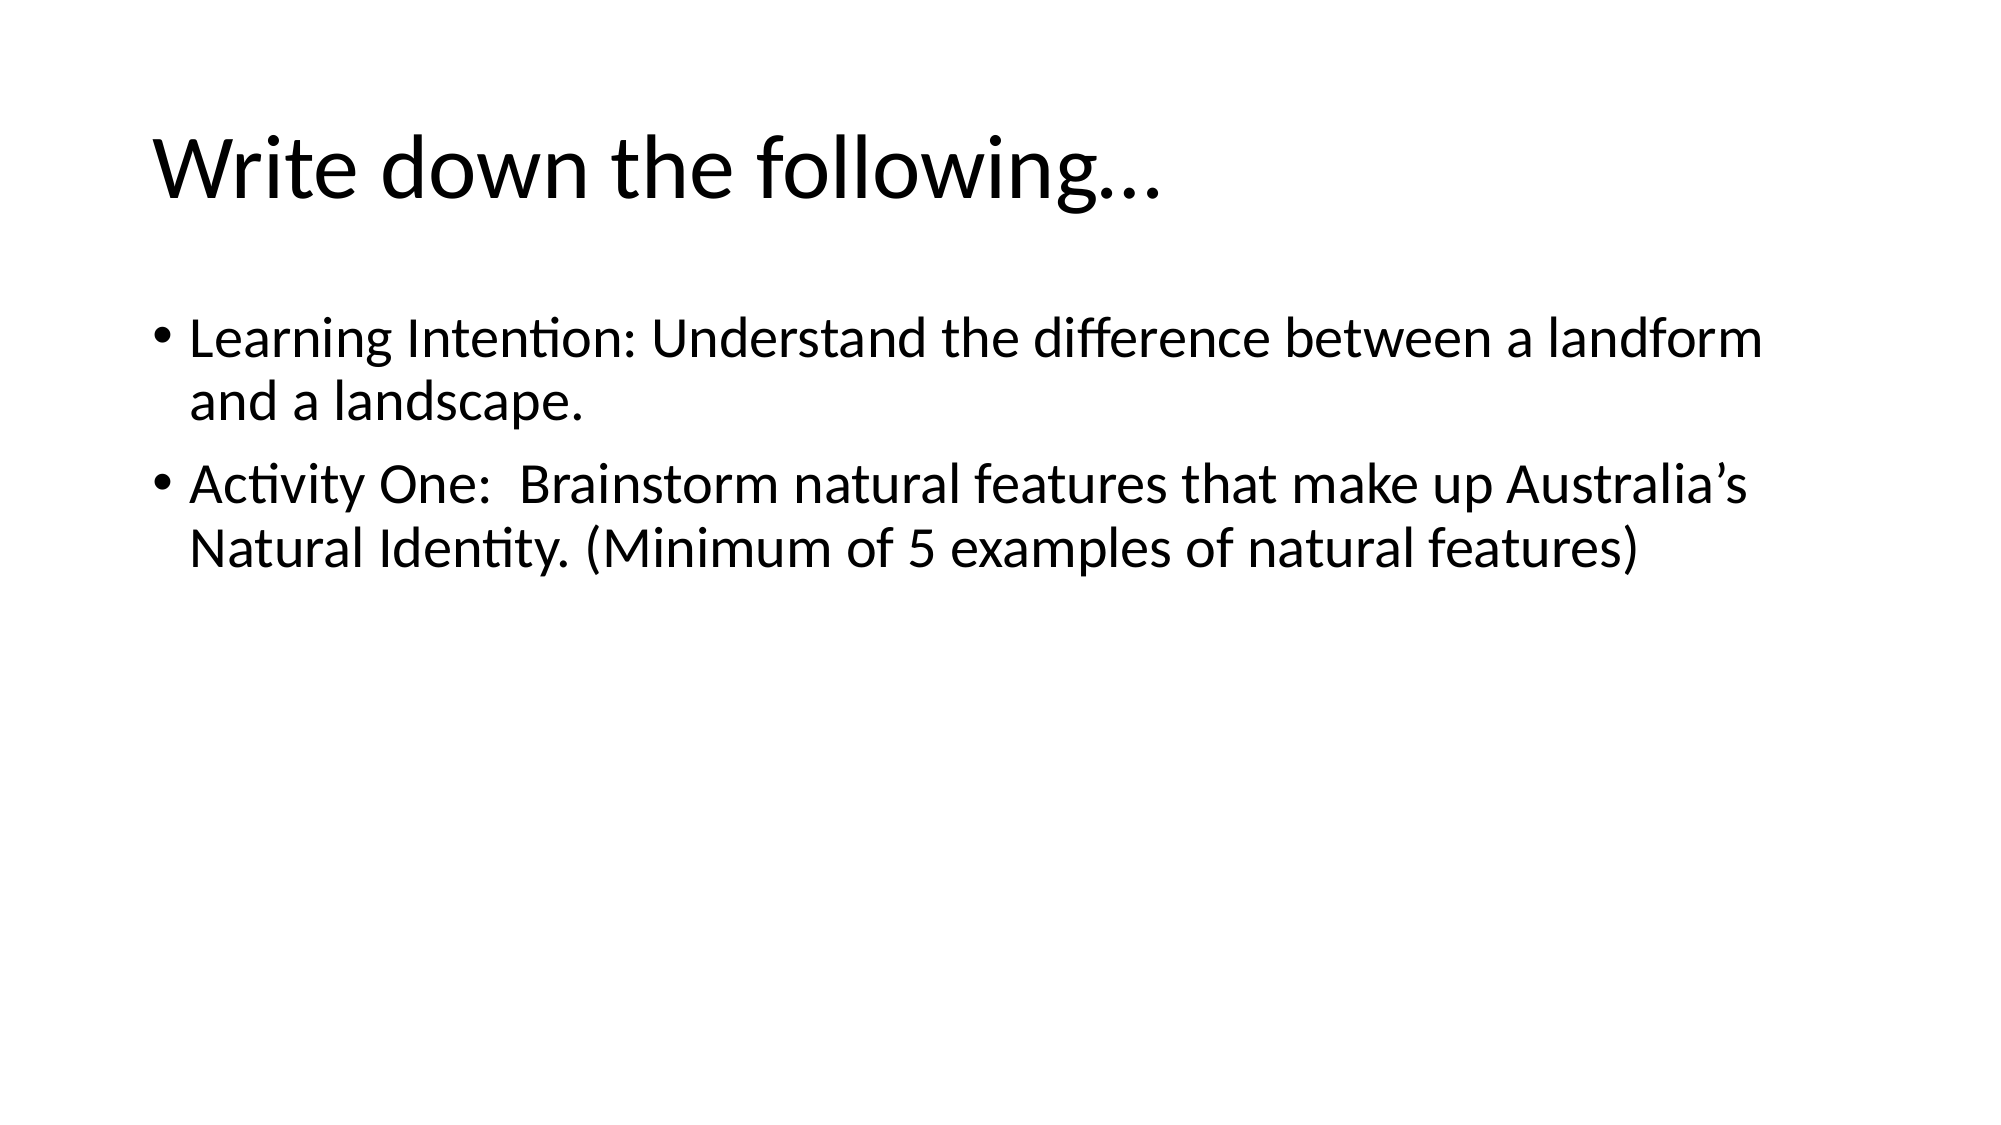

# Write down the following…
Learning Intention: Understand the difference between a landform and a landscape.
Activity One:  Brainstorm natural features that make up Australia’s Natural Identity. (Minimum of 5 examples of natural features)